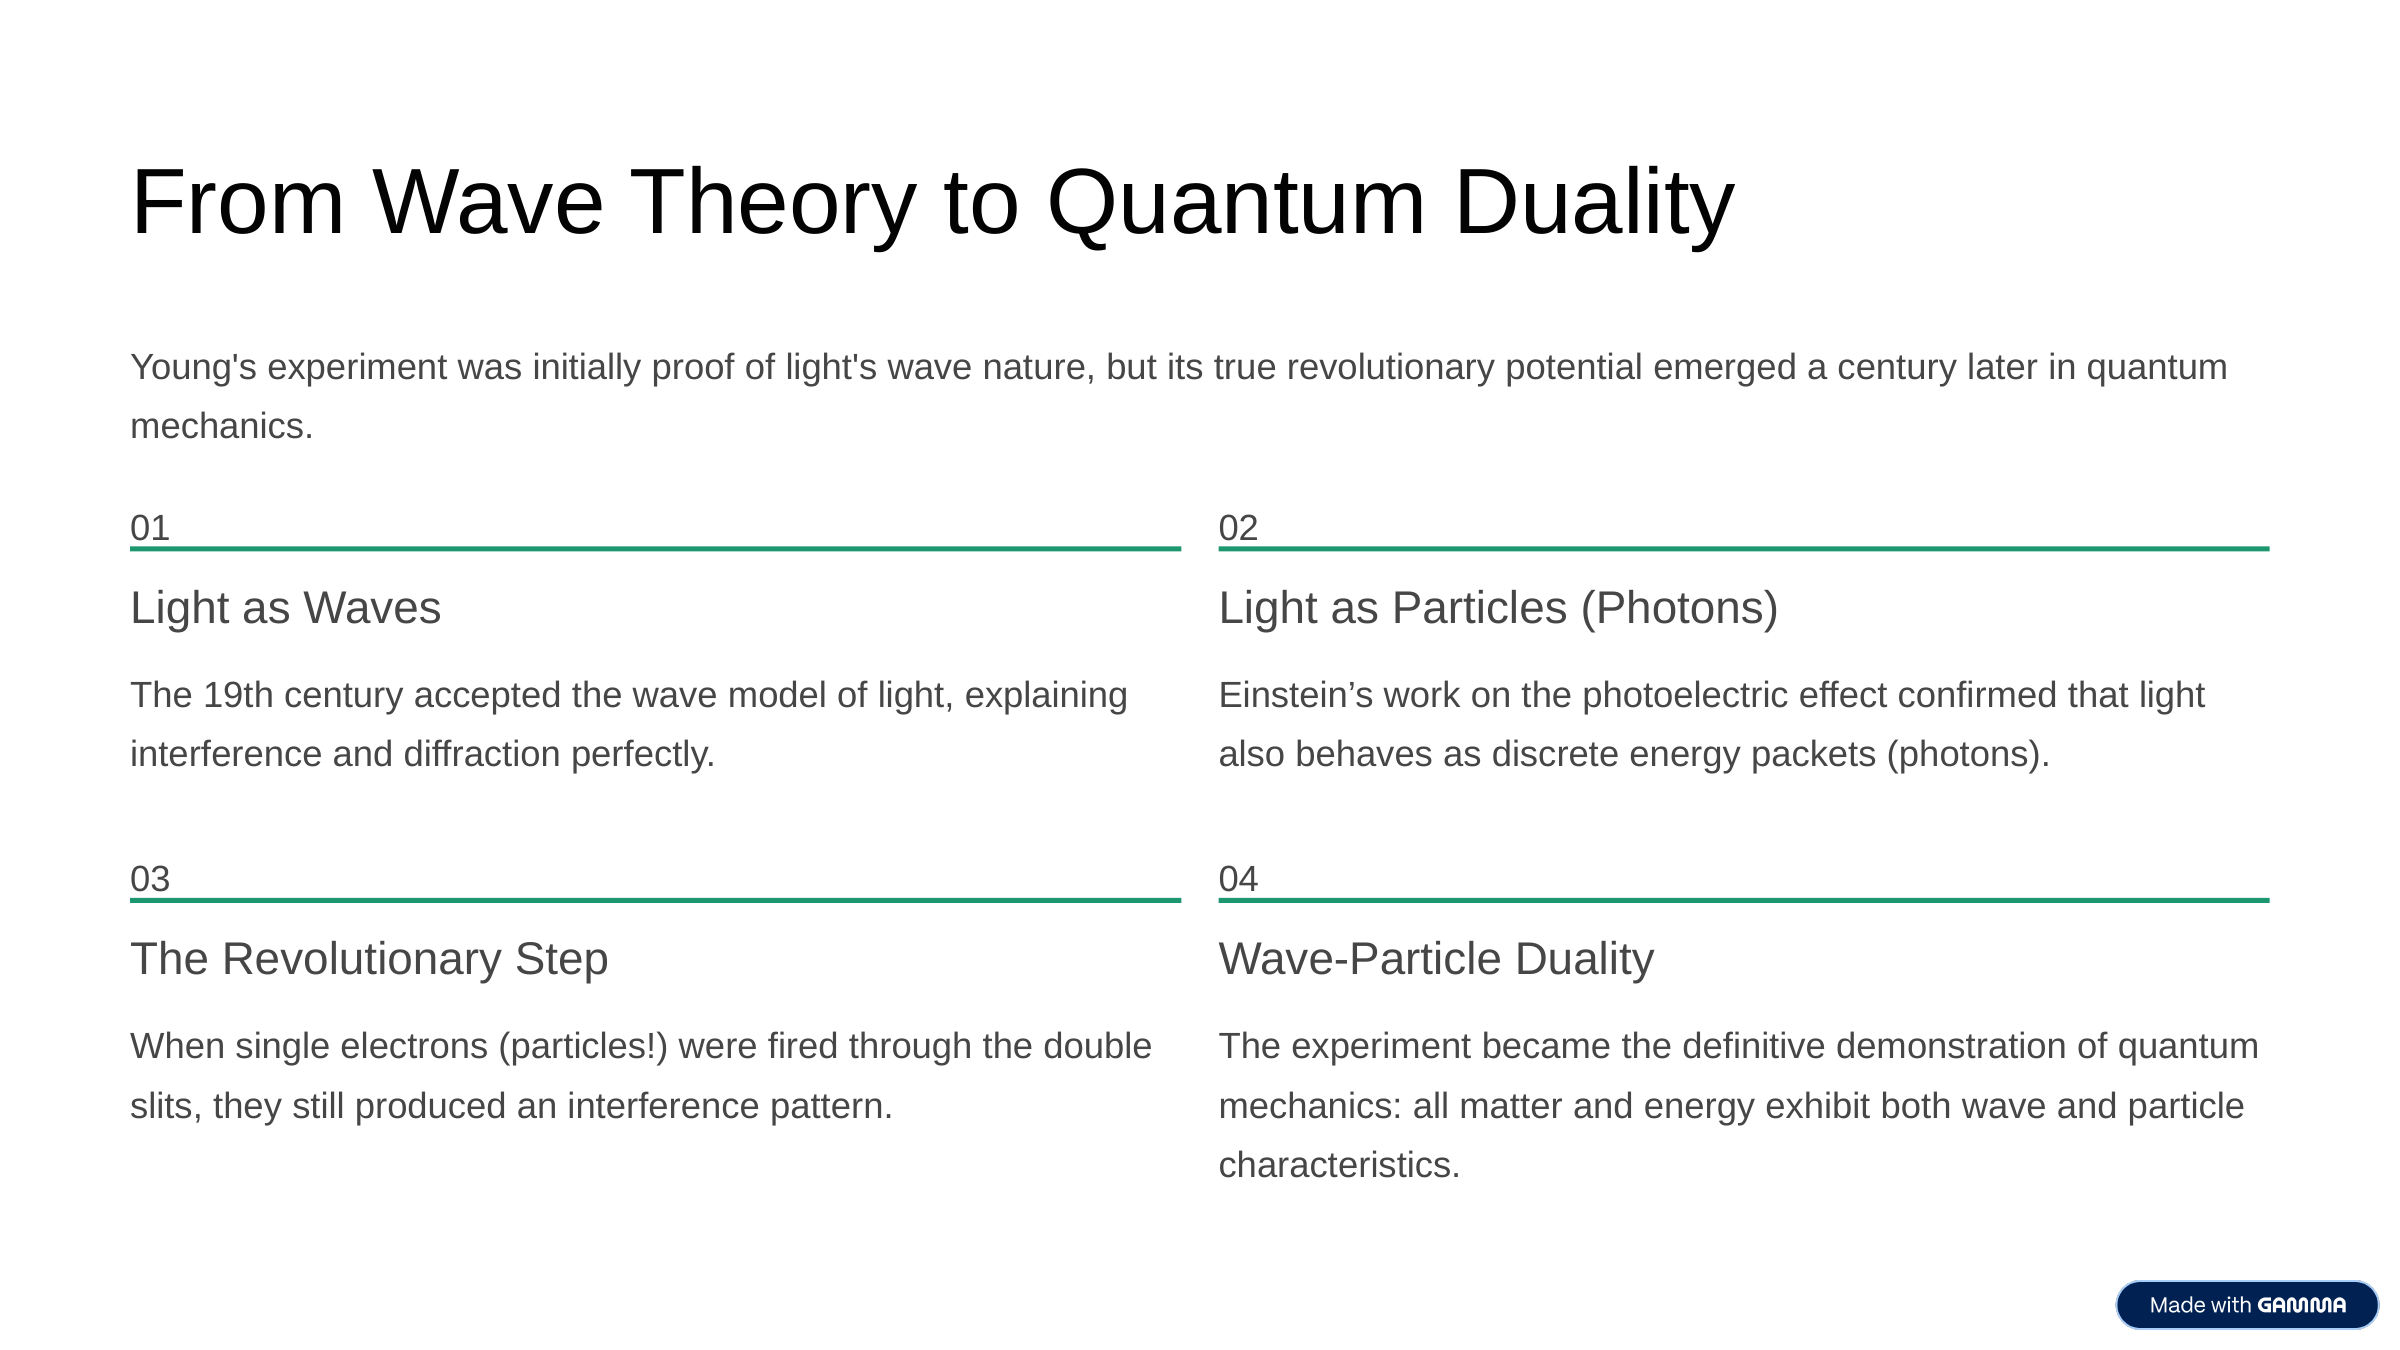

From Wave Theory to Quantum Duality
Young's experiment was initially proof of light's wave nature, but its true revolutionary potential emerged a century later in quantum mechanics.
01
02

Light as Waves
Light as Particles (Photons)
The 19th century accepted the wave model of light, explaining interference and diffraction perfectly.
Einstein’s work on the photoelectric effect confirmed that light also behaves as discrete energy packets (photons).
03
04

The Revolutionary Step
Wave-Particle Duality
When single electrons (particles!) were fired through the double slits, they still produced an interference pattern.
The experiment became the definitive demonstration of quantum mechanics: all matter and energy exhibit both wave and particle characteristics.